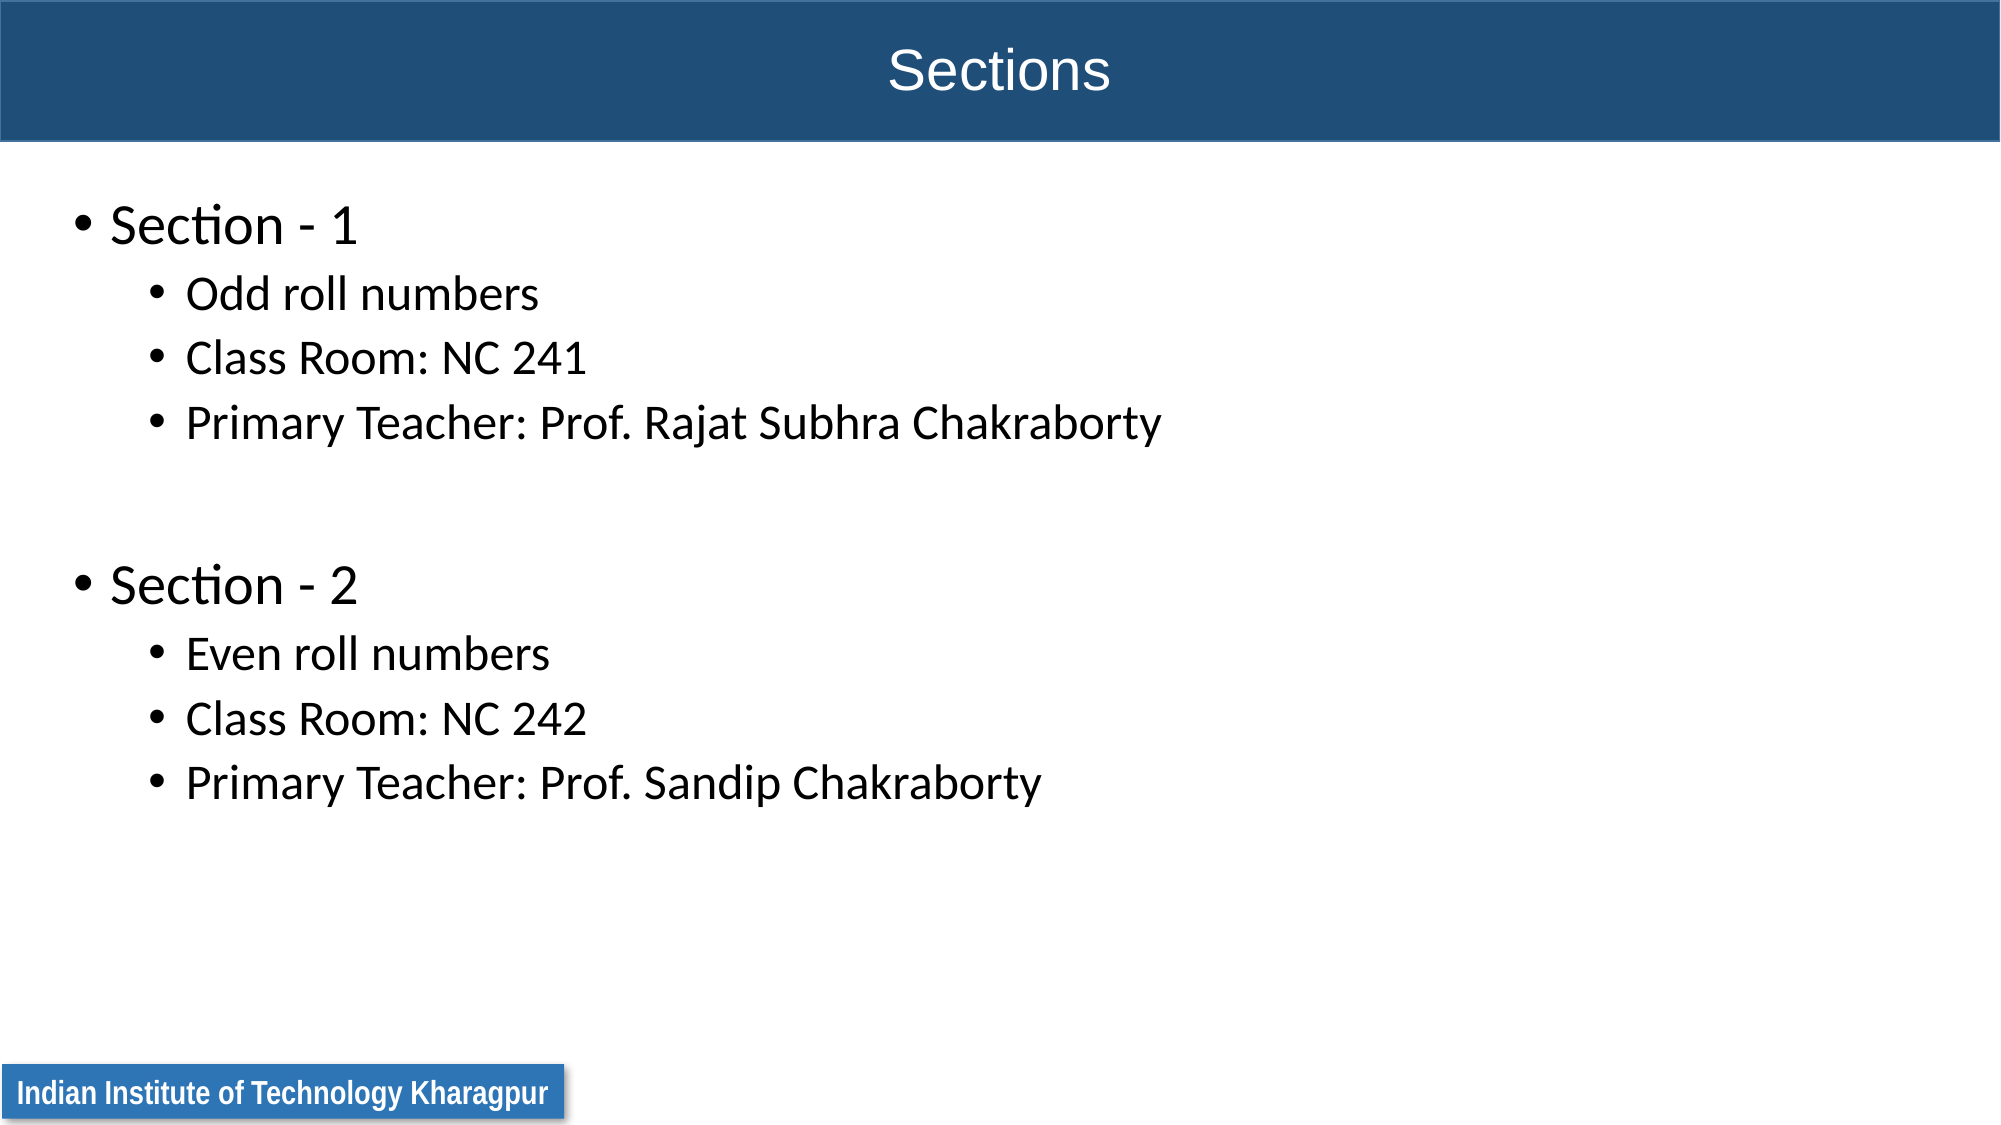

# Sections
Section - 1
Odd roll numbers
Class Room: NC 241
Primary Teacher: Prof. Rajat Subhra Chakraborty

Section - 2
Even roll numbers
Class Room: NC 242
Primary Teacher: Prof. Sandip Chakraborty